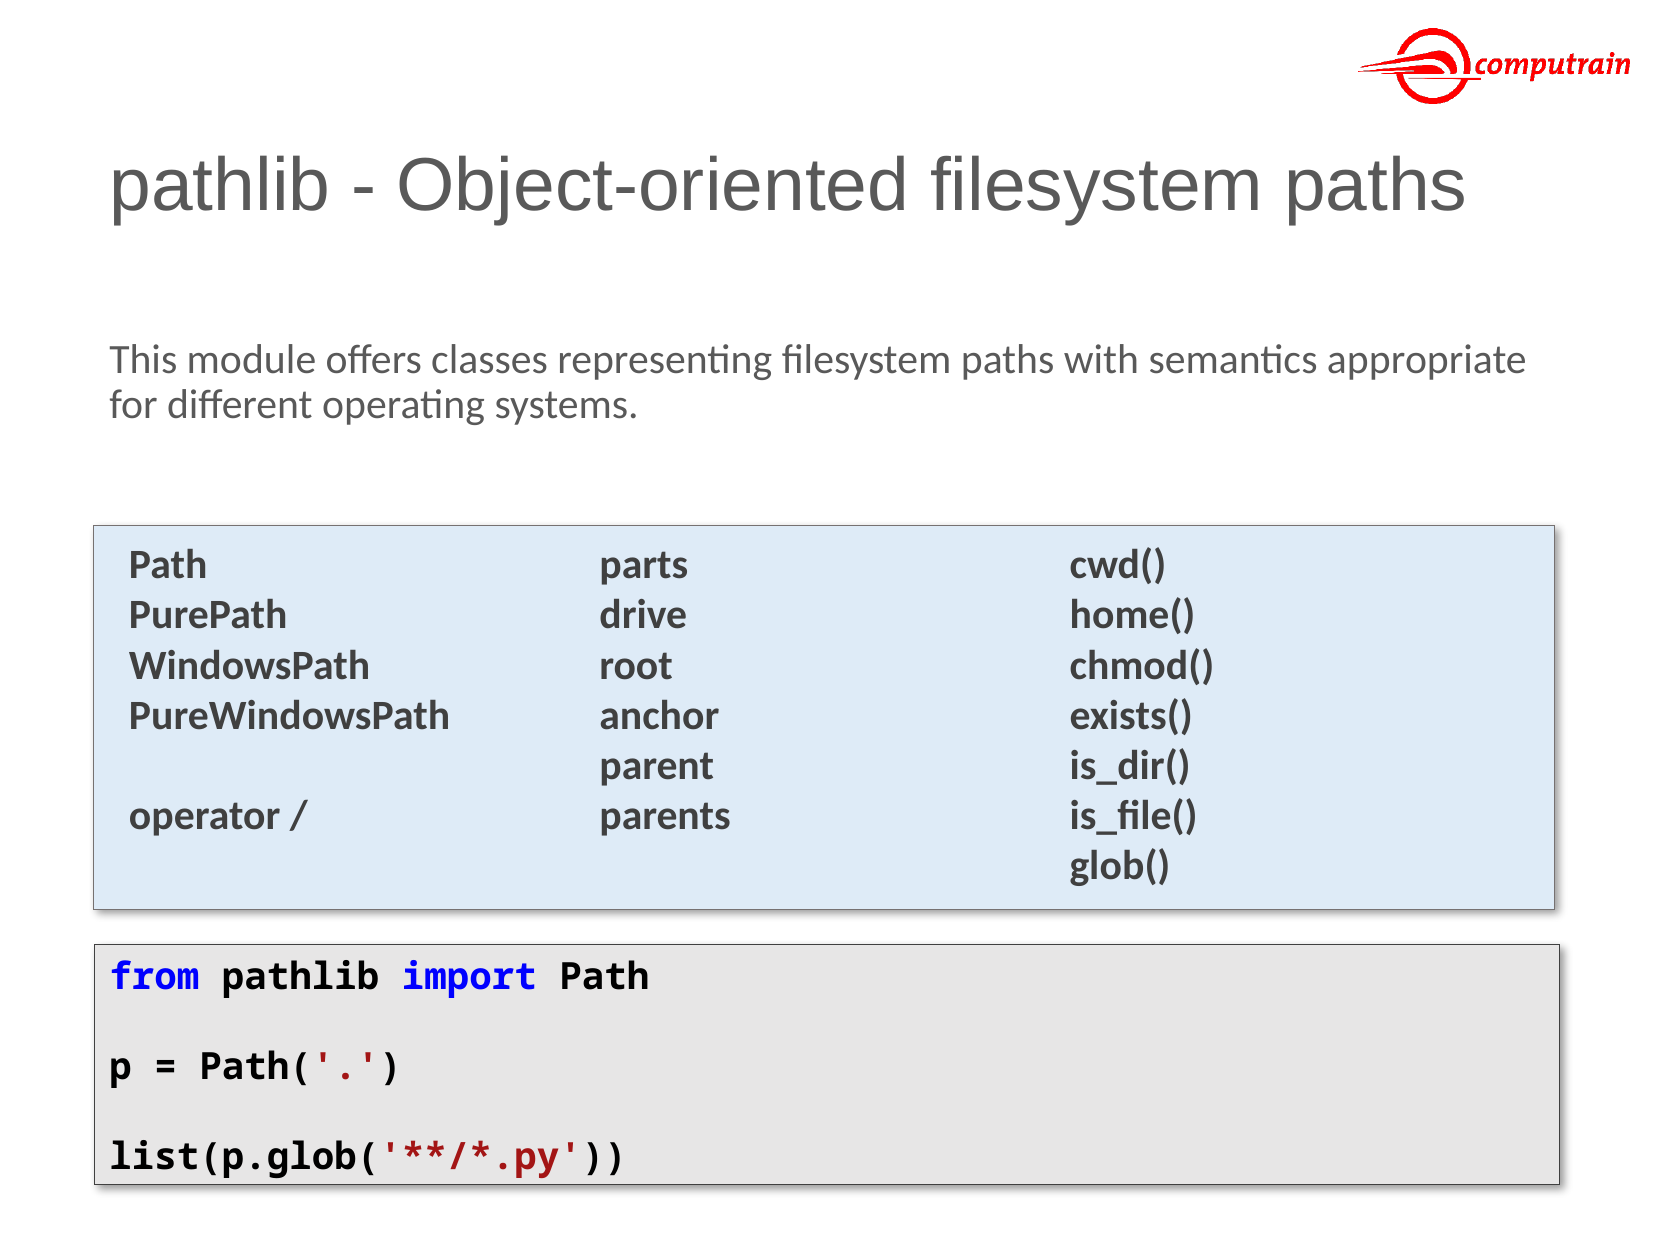

# pathlib - Object-oriented filesystem paths
This module offers classes representing filesystem paths with semantics appropriate for different operating systems.
Path
PurePath
WindowsPath
PureWindowsPath

operator /

parts
drive
root
anchor
parent
parents

cwd()
home()
chmod()
exists()
is_dir()
is_file()
glob()
from pathlib import Path
p = Path('.')
list(p.glob('**/*.py'))